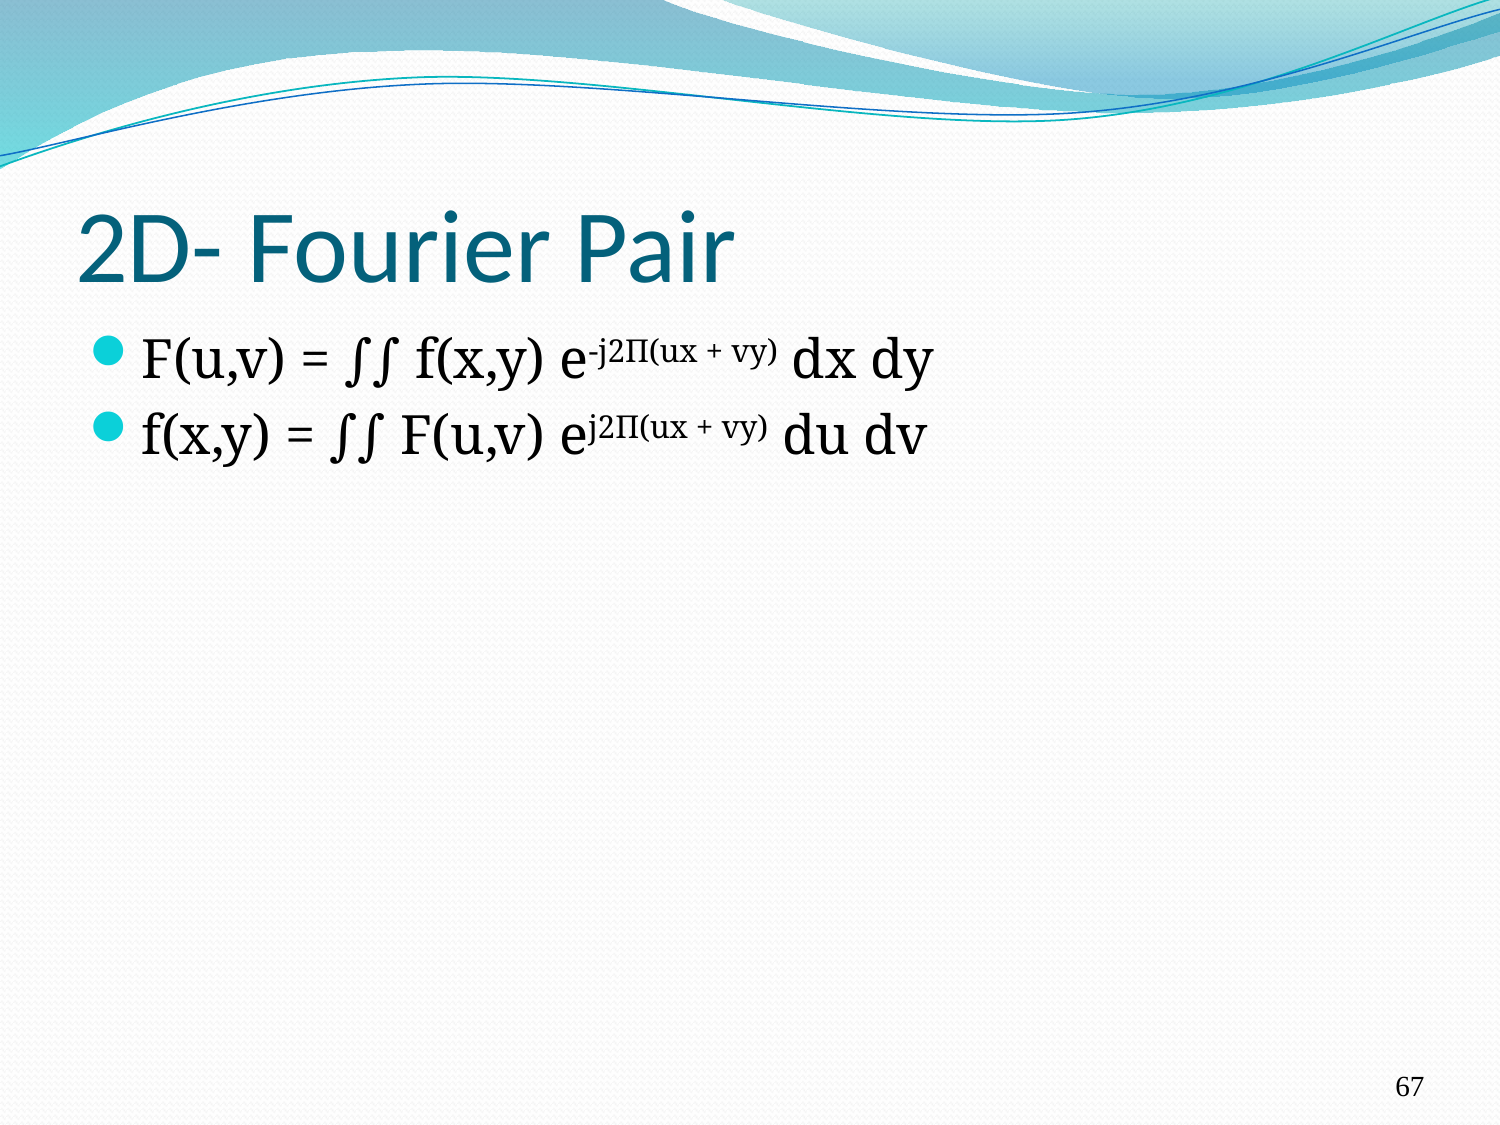

# 2D- Fourier Pair
F(u,v) = ∫∫ f(x,y) e-j2Π(ux + vy) dx dy
f(x,y) = ∫∫ F(u,v) ej2Π(ux + vy) du dv
67